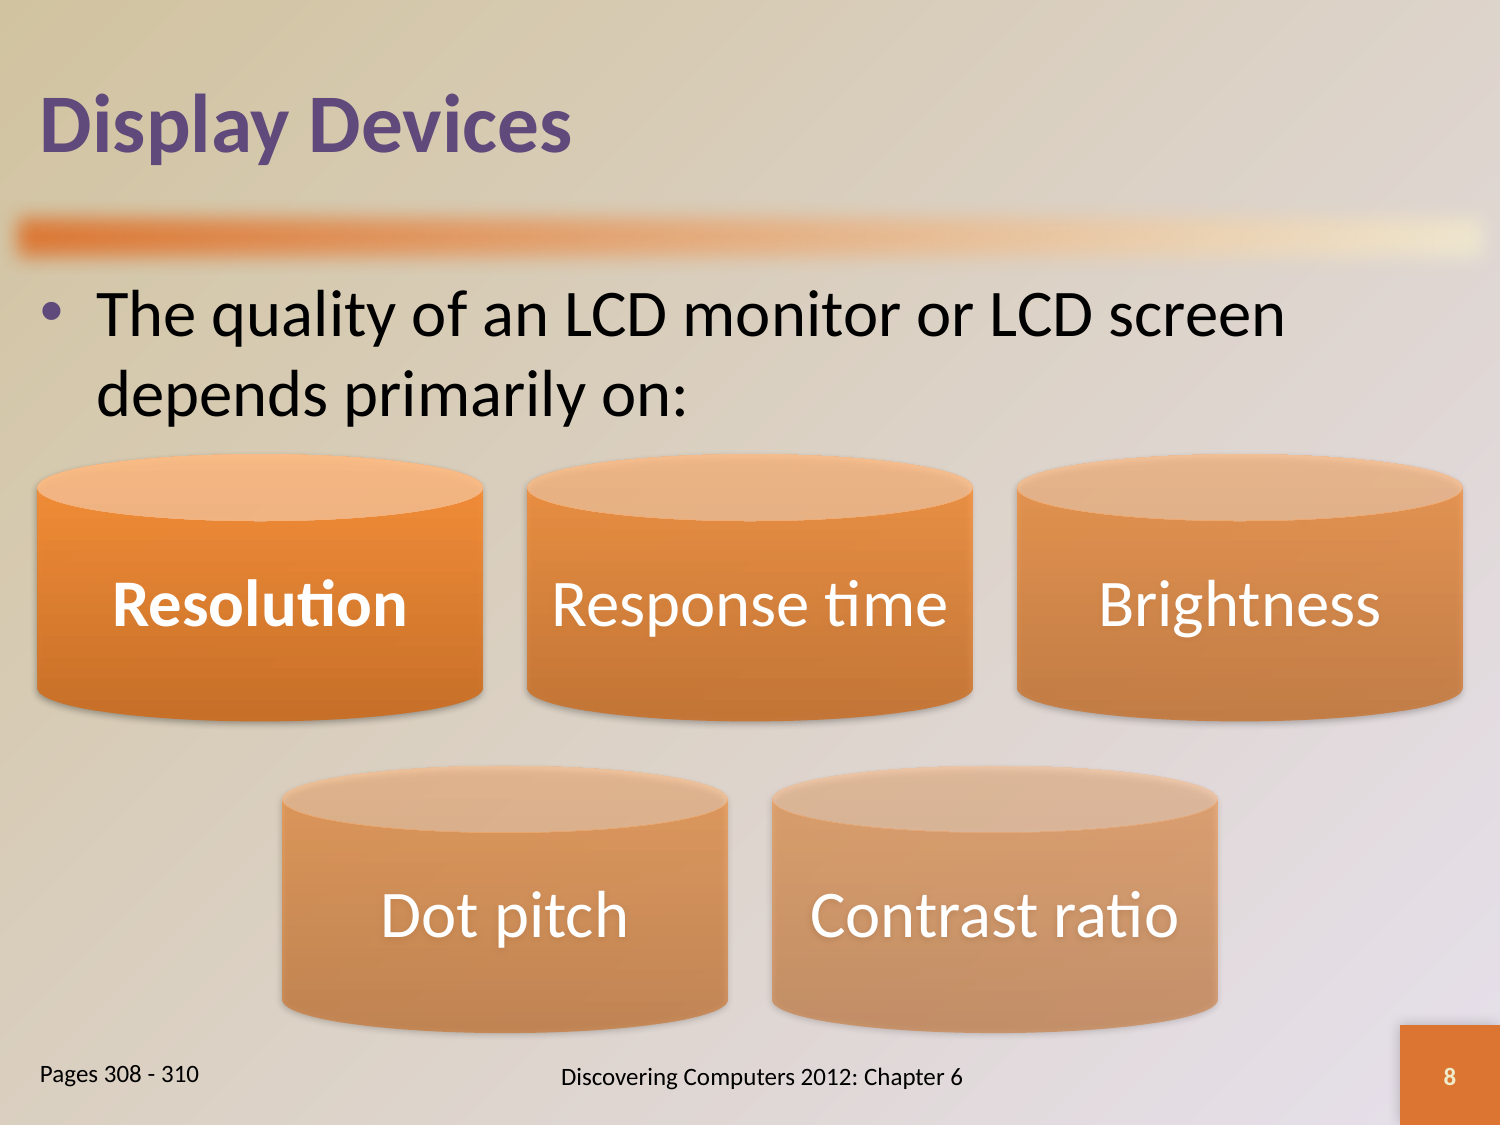

# Display Devices
The quality of an LCD monitor or LCD screen depends primarily on:
Resolution
Response time
Brightness
Dot pitch
Contrast ratio
8
Discovering Computers 2012: Chapter 6
Pages 308 - 310